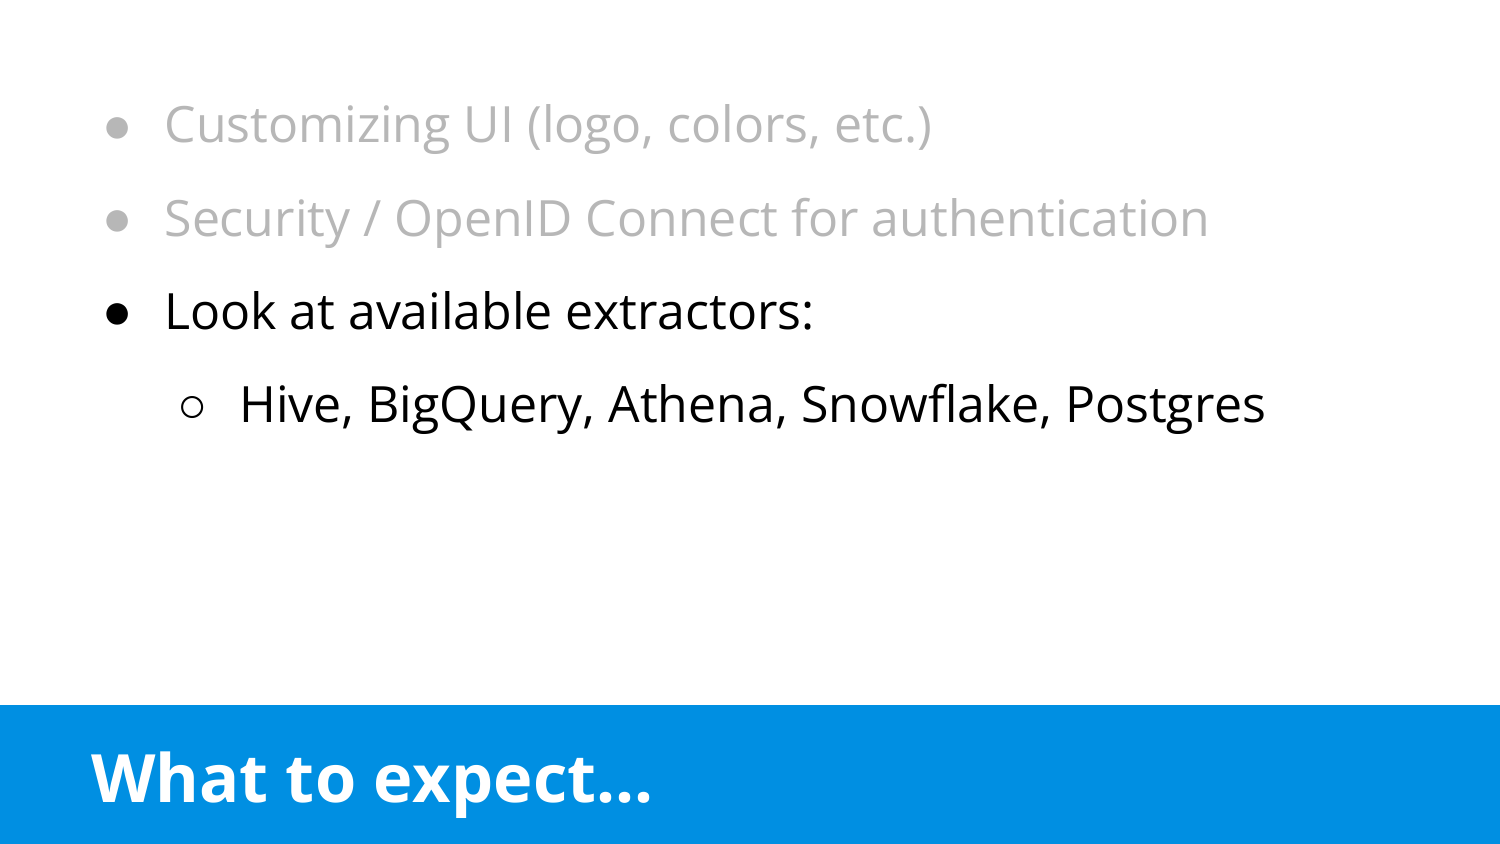

Customizing UI (logo, colors, etc.)
Security / OpenID Connect for authentication
Look at available extractors:
Hive, BigQuery, Athena, Snowflake, Postgres

# What to expect...